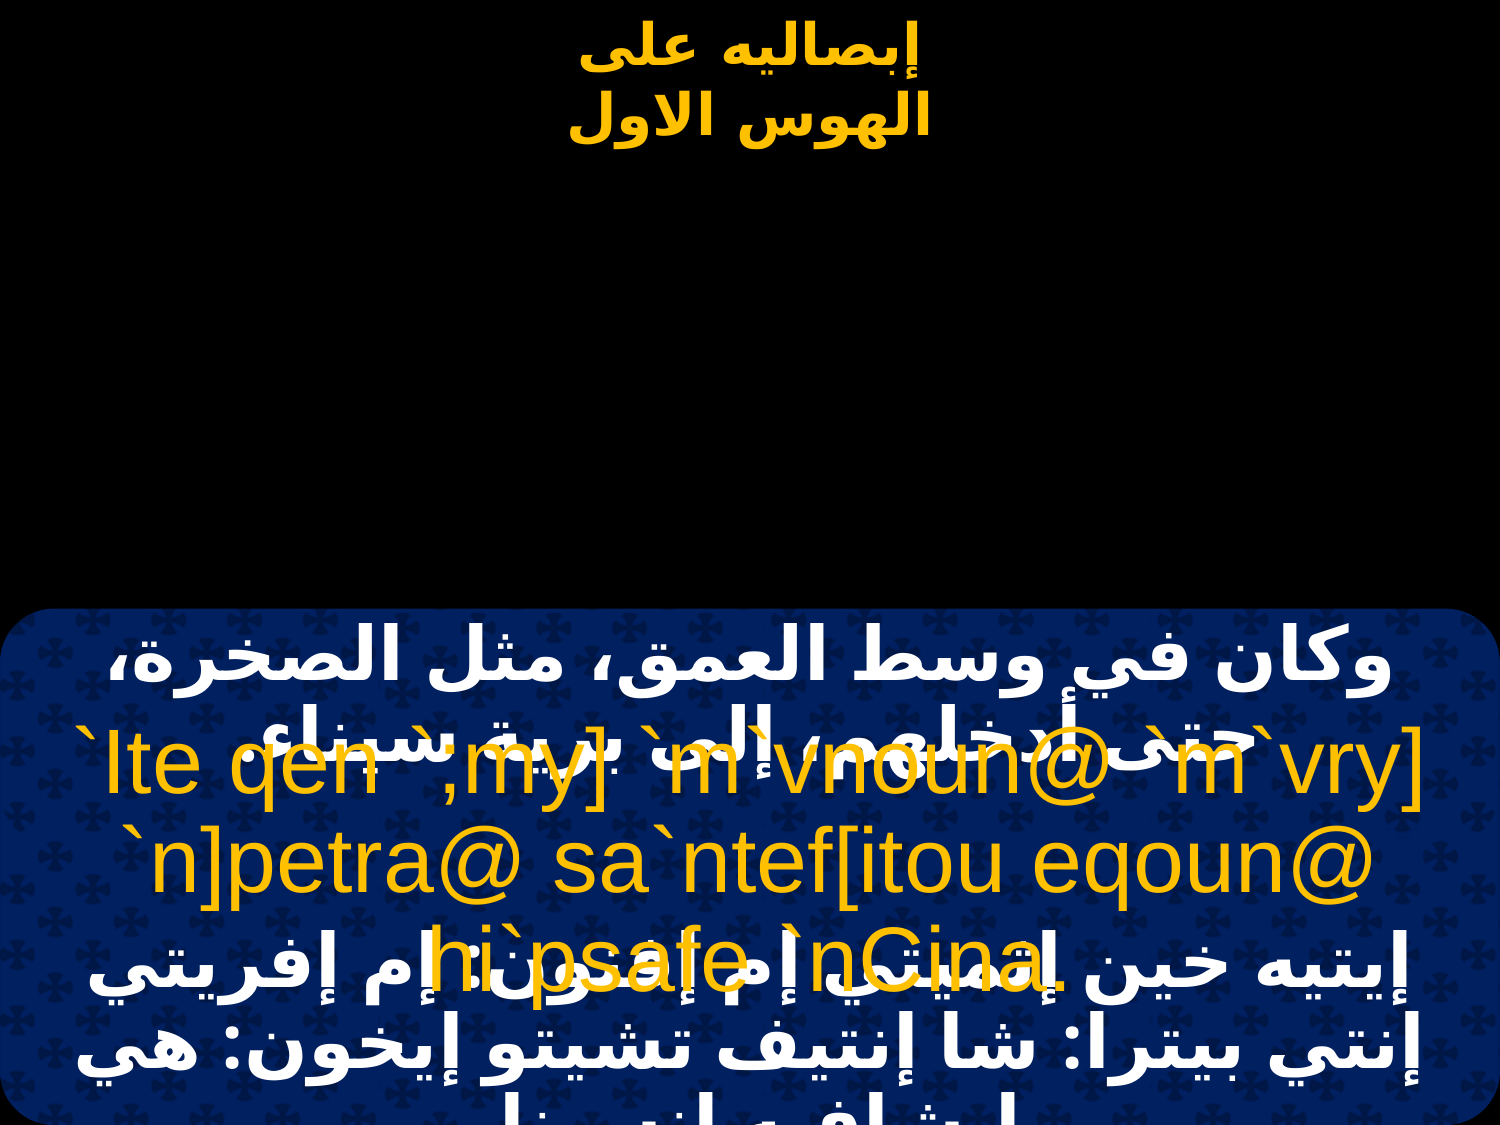

#
وكان في وسط العمق، مثل الصخرة، حتى أدخلهم، إلى برية سيناء.
`Ite qen `;my] `m`vnoun@ `m`vry] `n]petra@ sa`ntef[itou eqoun@ hi`psafe `nCina.
إيتيه خين إثميتي إم إفنون: إم إفريتي إنتي بيترا: شا إنتيف تشيتو إيخون: هي إبشافيه إنسينا.